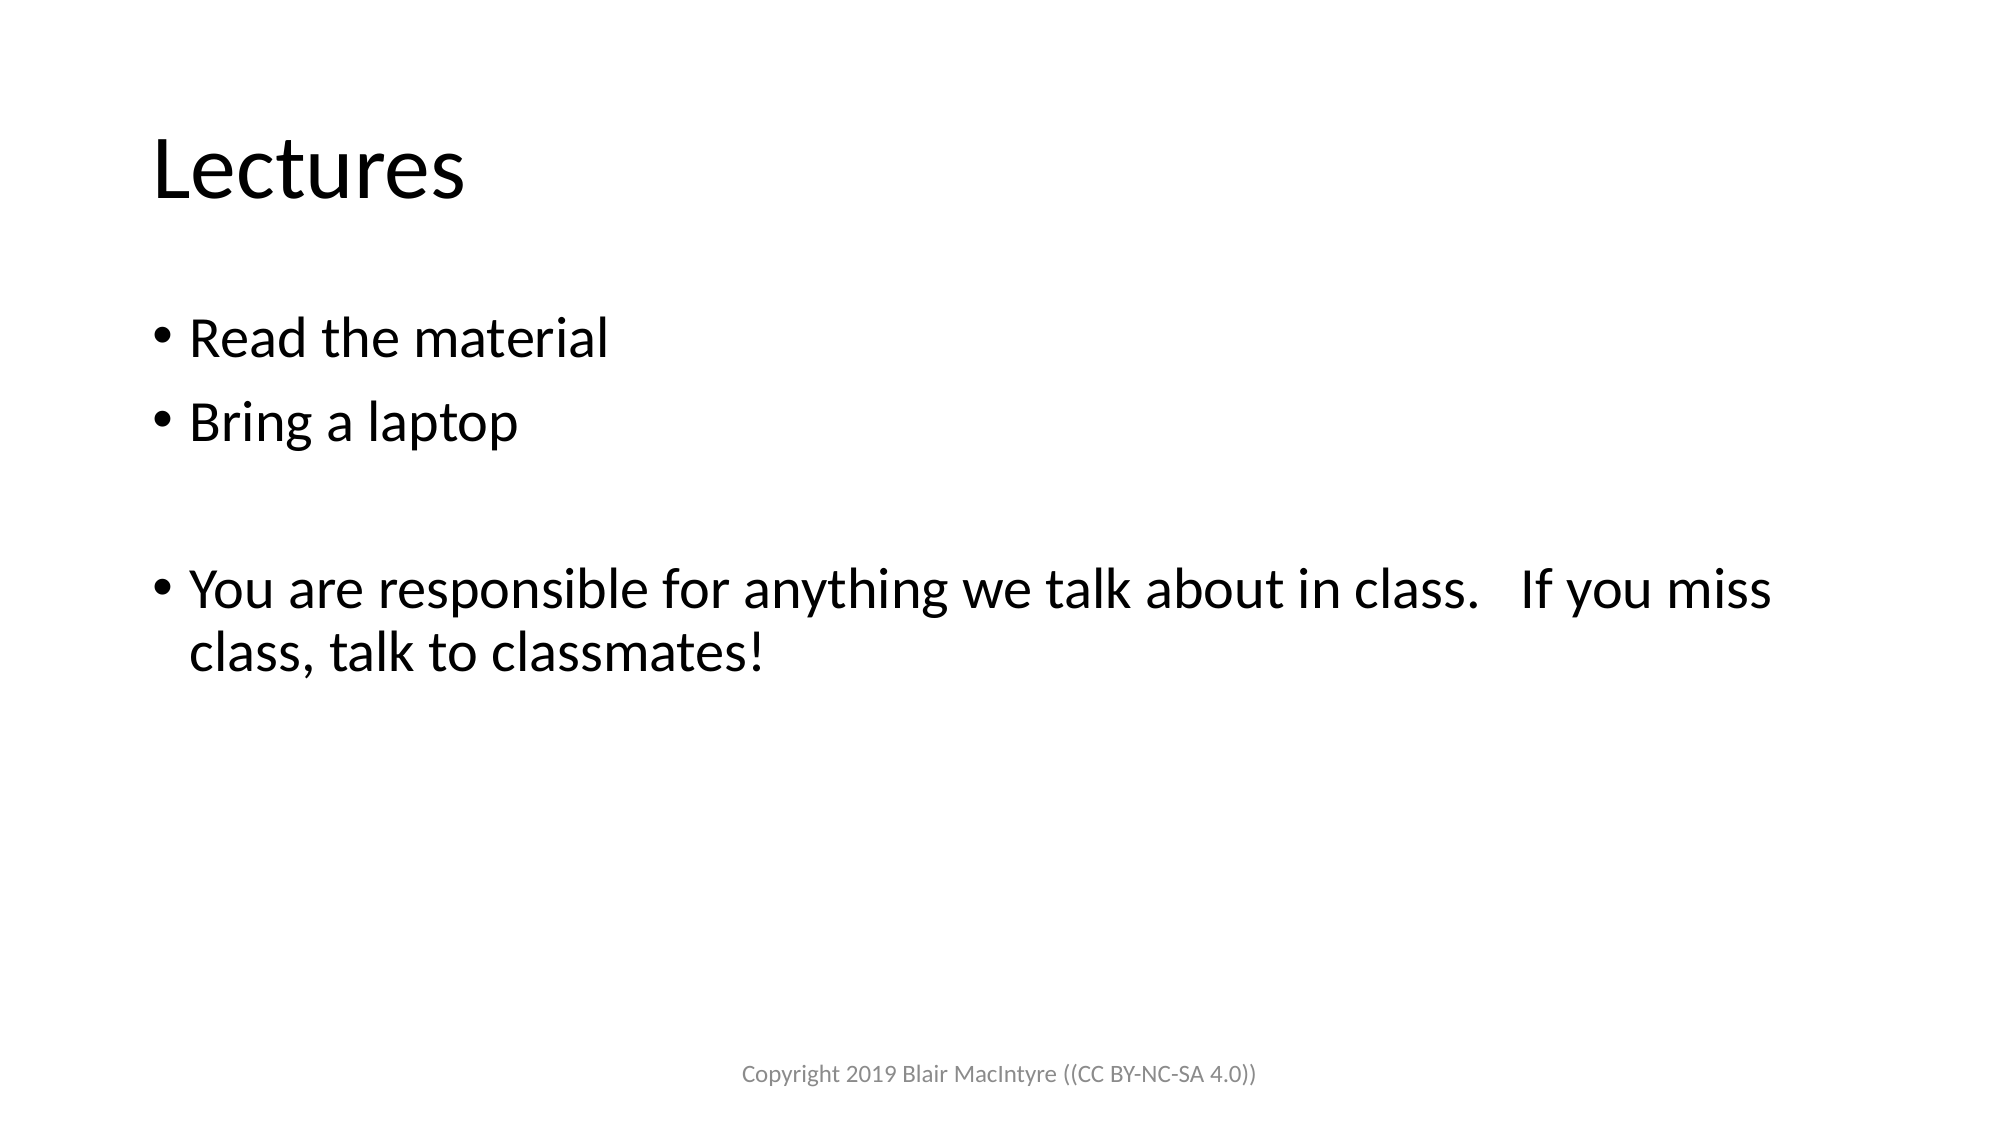

# Lectures
Read the material
Bring a laptop

You are responsible for anything we talk about in class.   If you miss class, talk to classmates!
Copyright 2019 Blair MacIntyre ((CC BY-NC-SA 4.0))